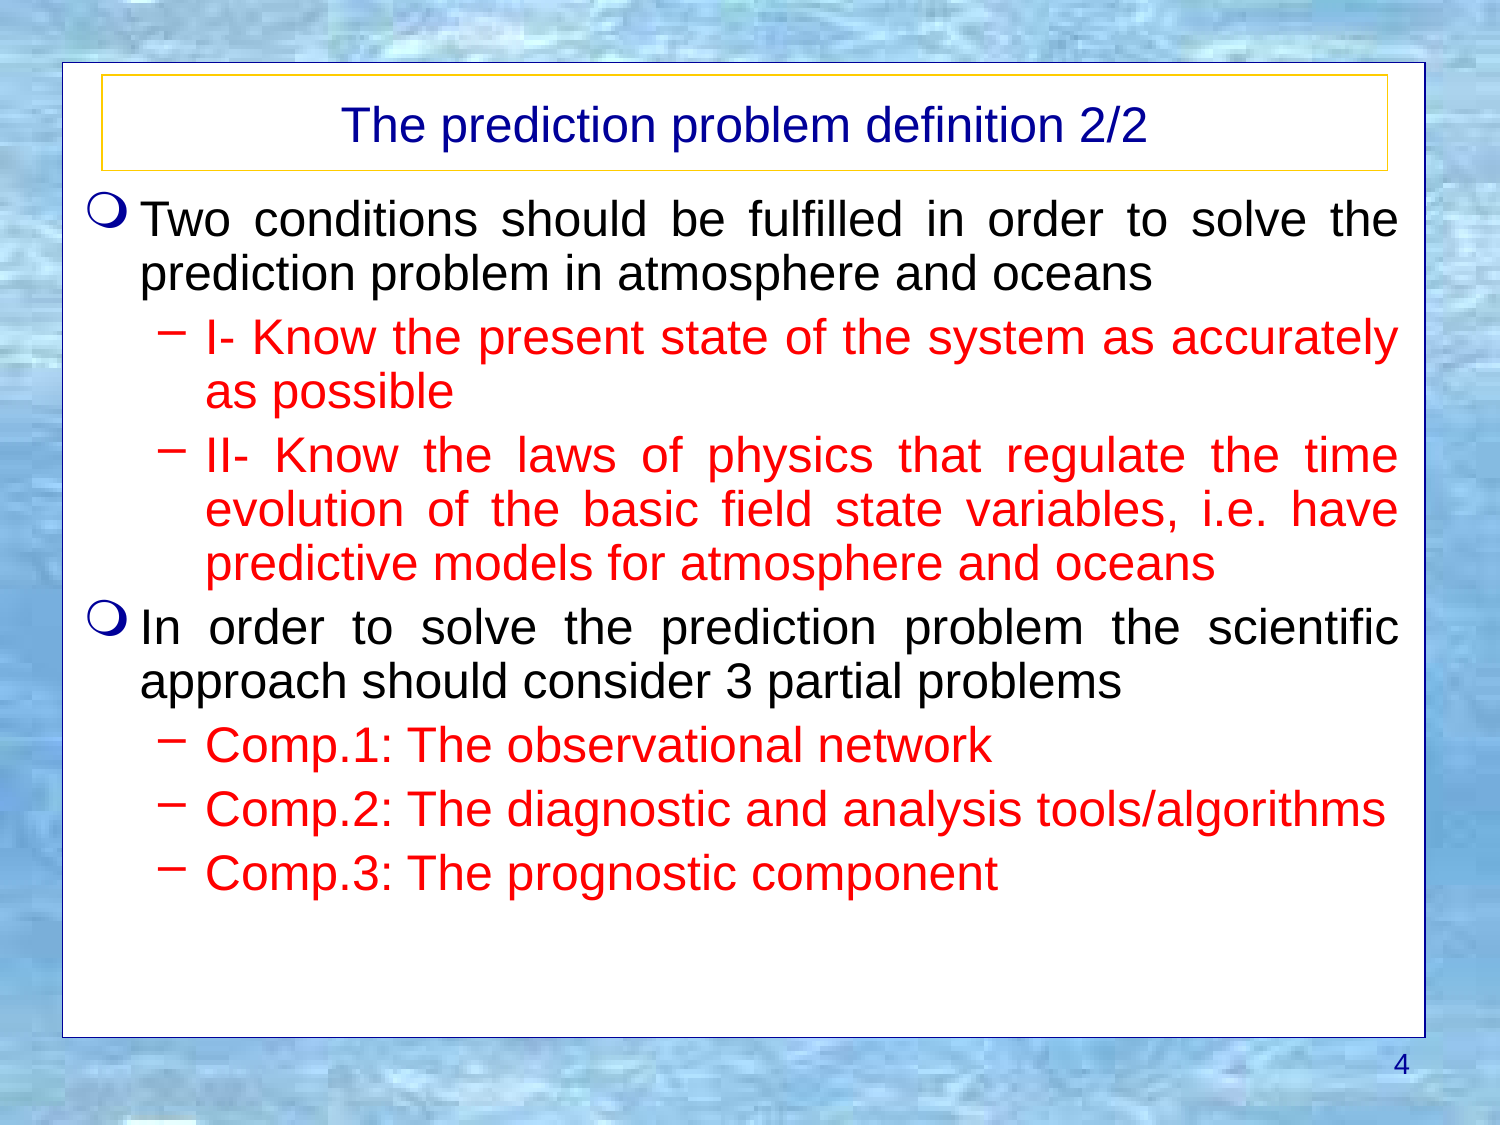

# The prediction problem definition 2/2
Two conditions should be fulfilled in order to solve the prediction problem in atmosphere and oceans
I- Know the present state of the system as accurately as possible
II- Know the laws of physics that regulate the time evolution of the basic field state variables, i.e. have predictive models for atmosphere and oceans
In order to solve the prediction problem the scientific approach should consider 3 partial problems
Comp.1: The observational network
Comp.2: The diagnostic and analysis tools/algorithms
Comp.3: The prognostic component

4